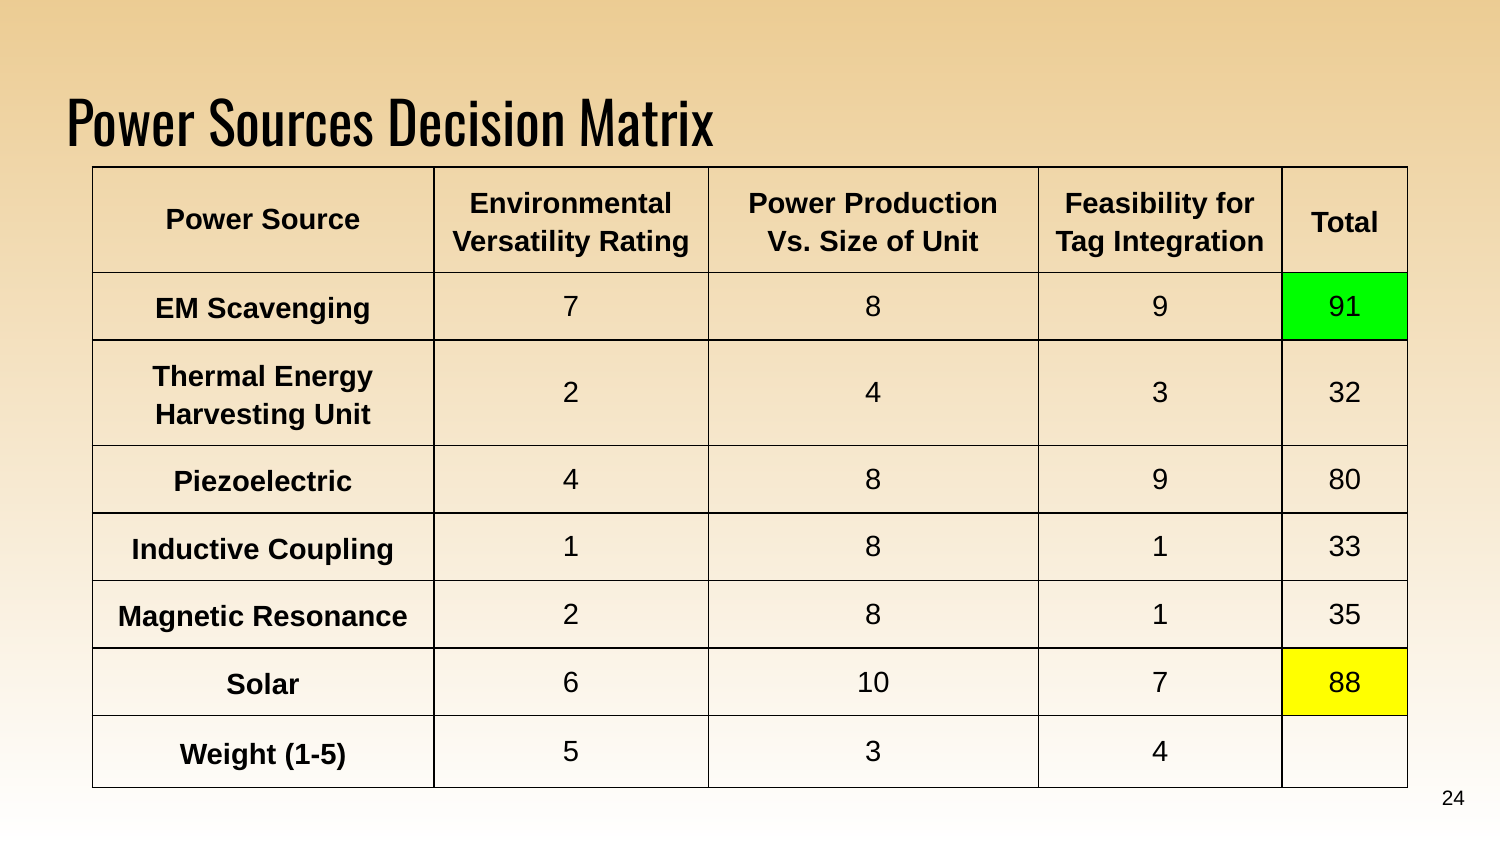

# Power Sources Decision Matrix
| Power Source | Environmental Versatility Rating | Power Production Vs. Size of Unit | Feasibility for Tag Integration | Total |
| --- | --- | --- | --- | --- |
| EM Scavenging | 7 | 8 | 9 | 91 |
| Thermal Energy Harvesting Unit | 2 | 4 | 3 | 32 |
| Piezoelectric | 4 | 8 | 9 | 80 |
| Inductive Coupling | 1 | 8 | 1 | 33 |
| Magnetic Resonance | 2 | 8 | 1 | 35 |
| Solar | 6 | 10 | 7 | 88 |
| Weight (1-5) | 5 | 3 | 4 |  |
24